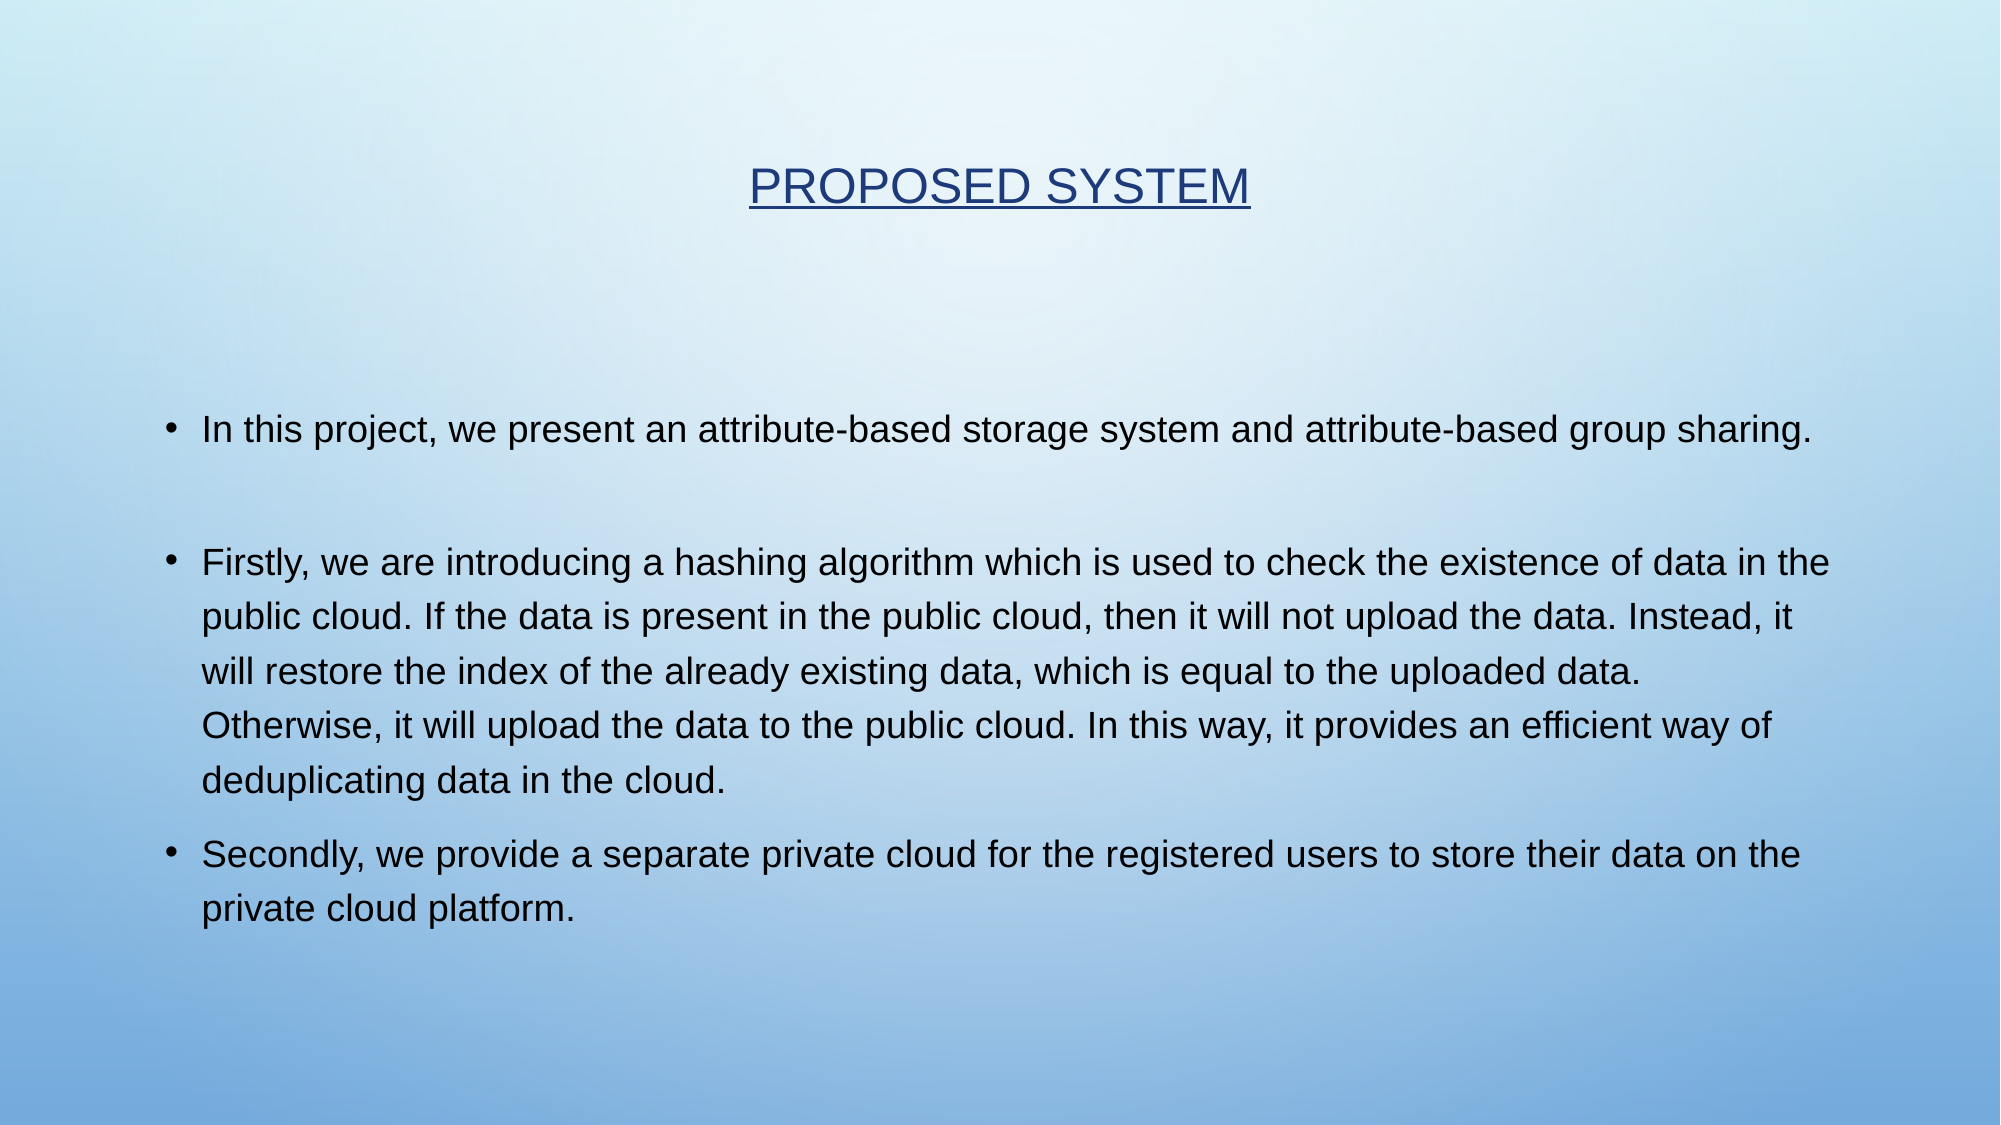

# PROPOSED SYSTEM
In this project, we present an attribute-based storage system and attribute-based group sharing.

Firstly, we are introducing a hashing algorithm which is used to check the existence of data in the public cloud. If the data is present in the public cloud, then it will not upload the data. Instead, it will restore the index of the already existing data, which is equal to the uploaded data. Otherwise, it will upload the data to the public cloud. In this way, it provides an efficient way of deduplicating data in the cloud.
Secondly, we provide a separate private cloud for the registered users to store their data on the private cloud platform.